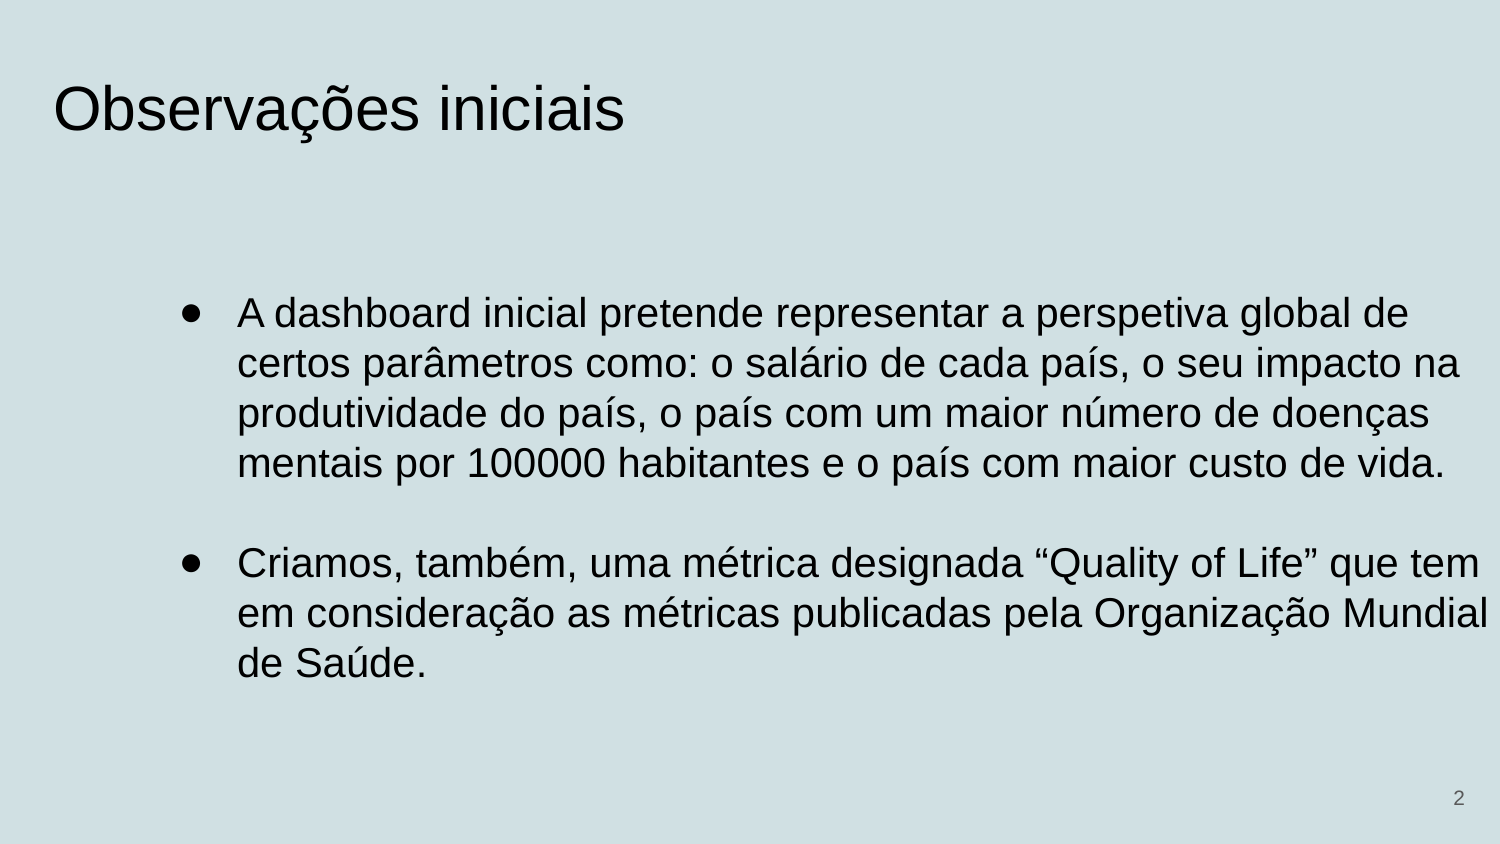

Observações iniciais
A dashboard inicial pretende representar a perspetiva global de certos parâmetros como: o salário de cada país, o seu impacto na produtividade do país, o país com um maior número de doenças mentais por 100000 habitantes e o país com maior custo de vida.

Criamos, também, uma métrica designada “Quality of Life” que tem em consideração as métricas publicadas pela Organização Mundial de Saúde.
2